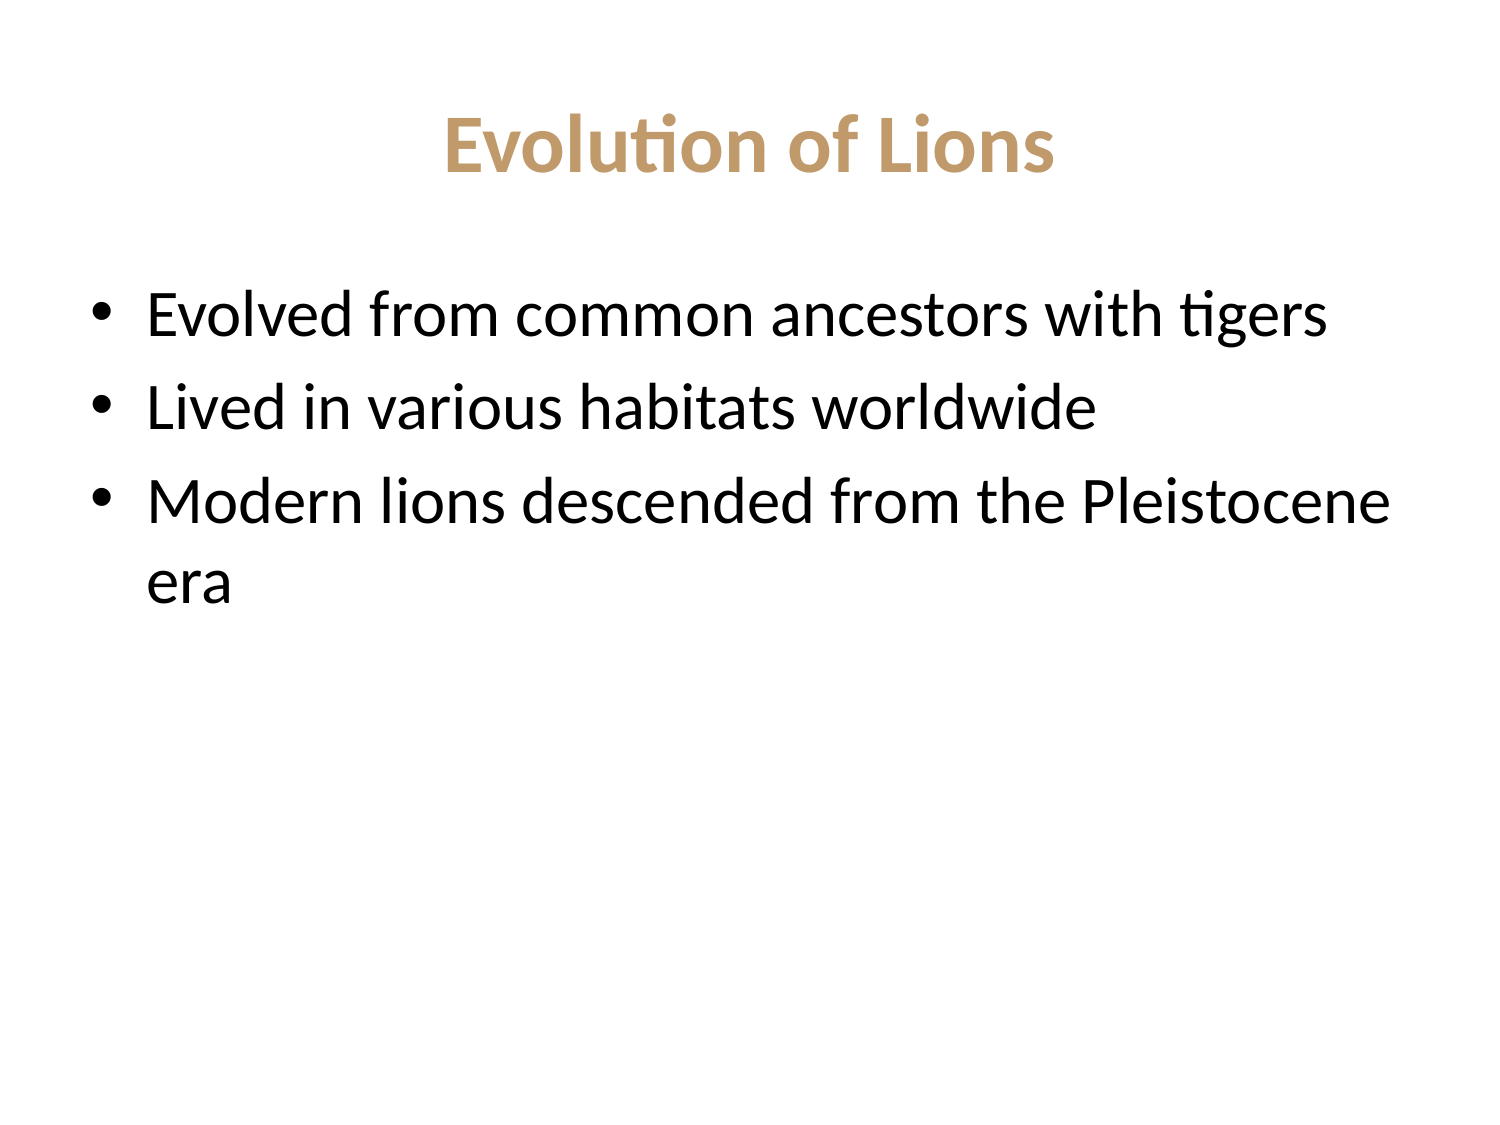

# Evolution of Lions
Evolved from common ancestors with tigers
Lived in various habitats worldwide
Modern lions descended from the Pleistocene era